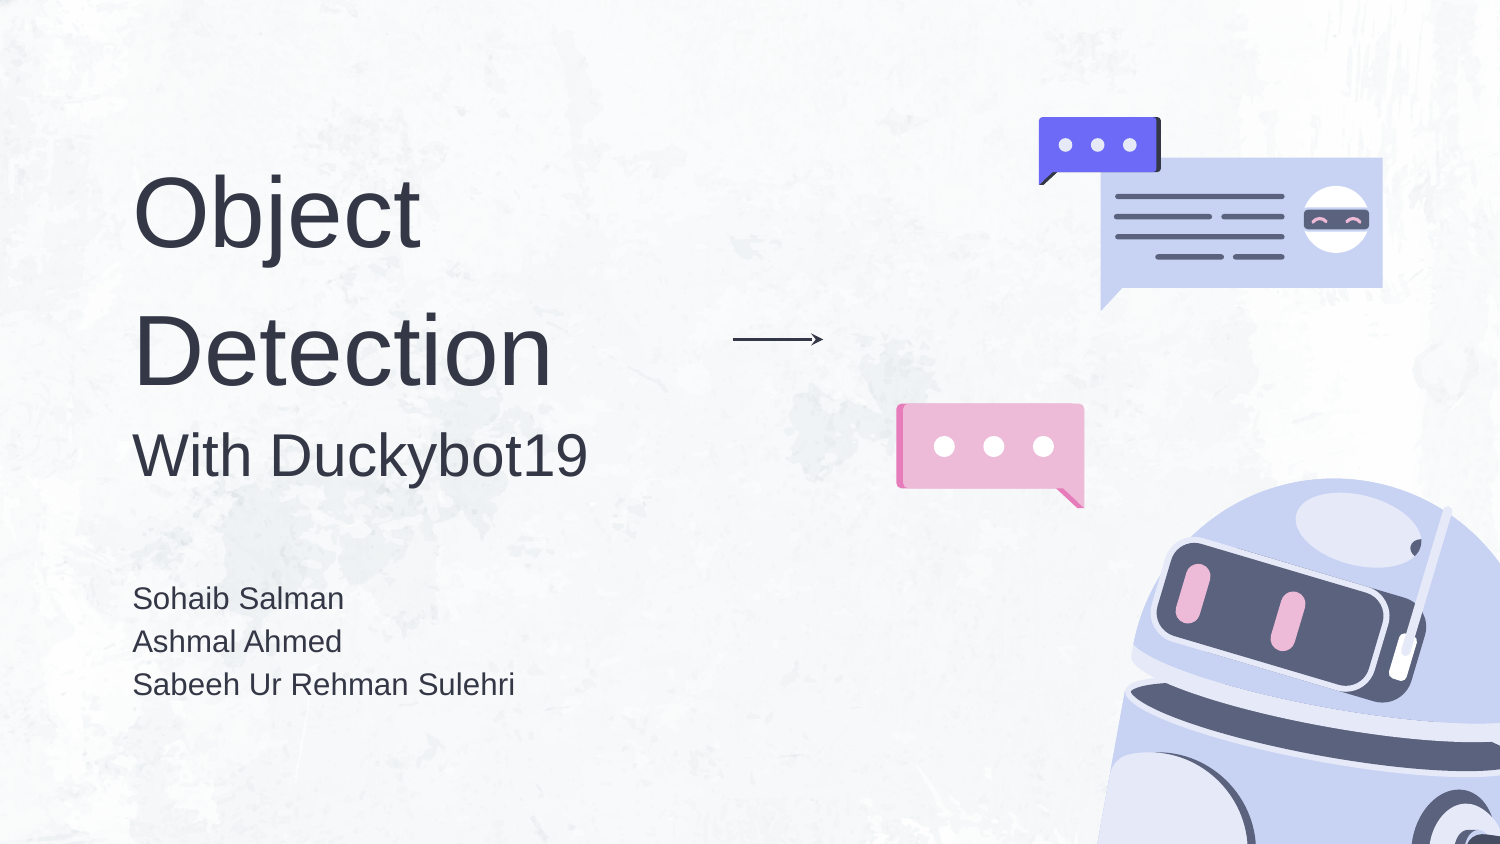

# Object Detection
With Duckybot19

Sohaib Salman
Ashmal Ahmed
Sabeeh Ur Rehman Sulehri